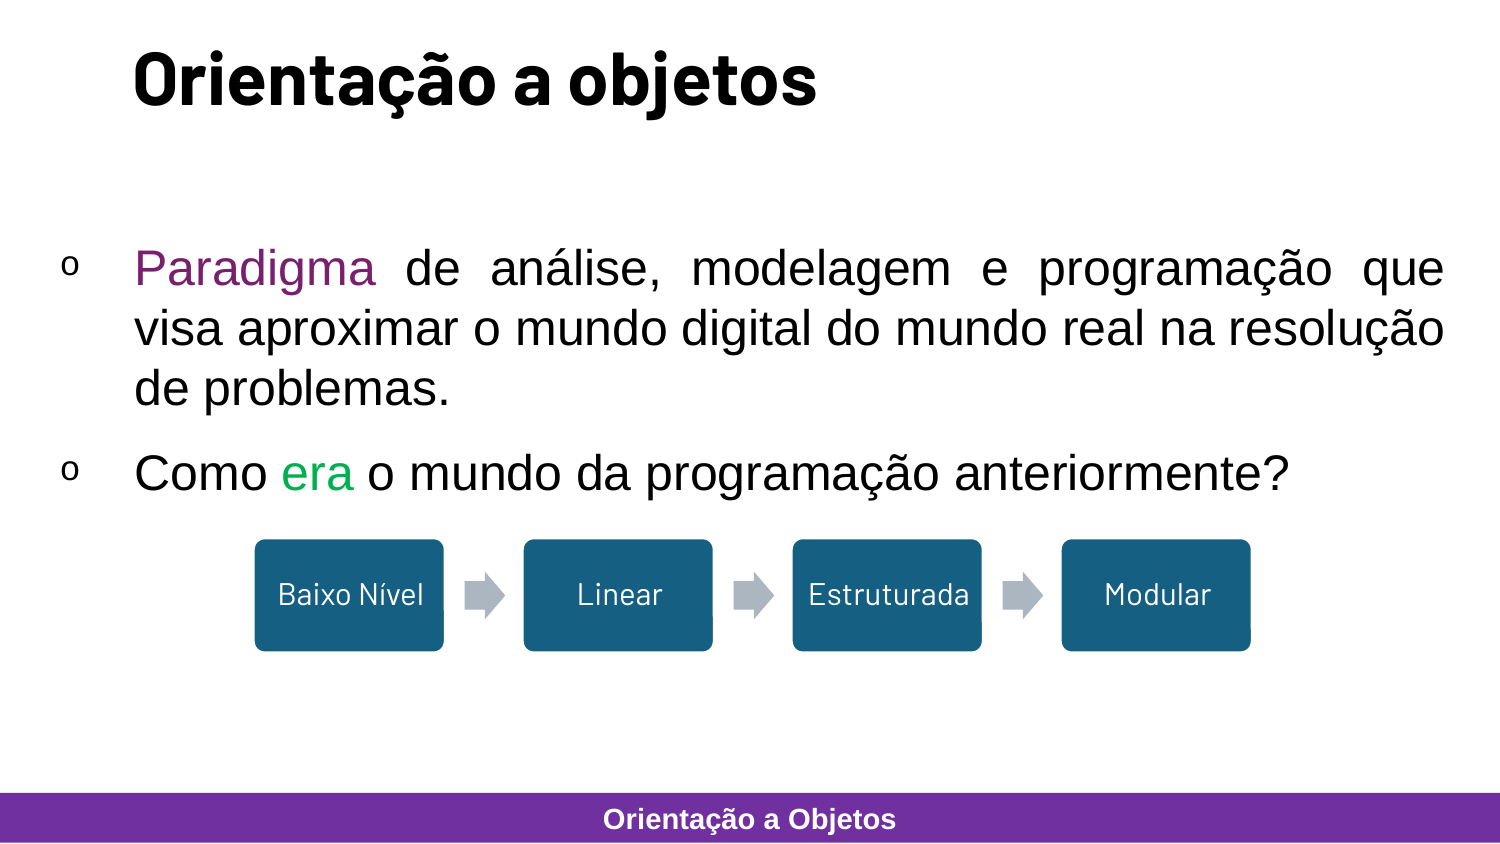

# Orientação a objetos
Paradigma de análise, modelagem e programação que visa aproximar o mundo digital do mundo real na resolução de problemas.
Como era o mundo da programação anteriormente?
Baixo Nível

Linear

Estruturada

Modular